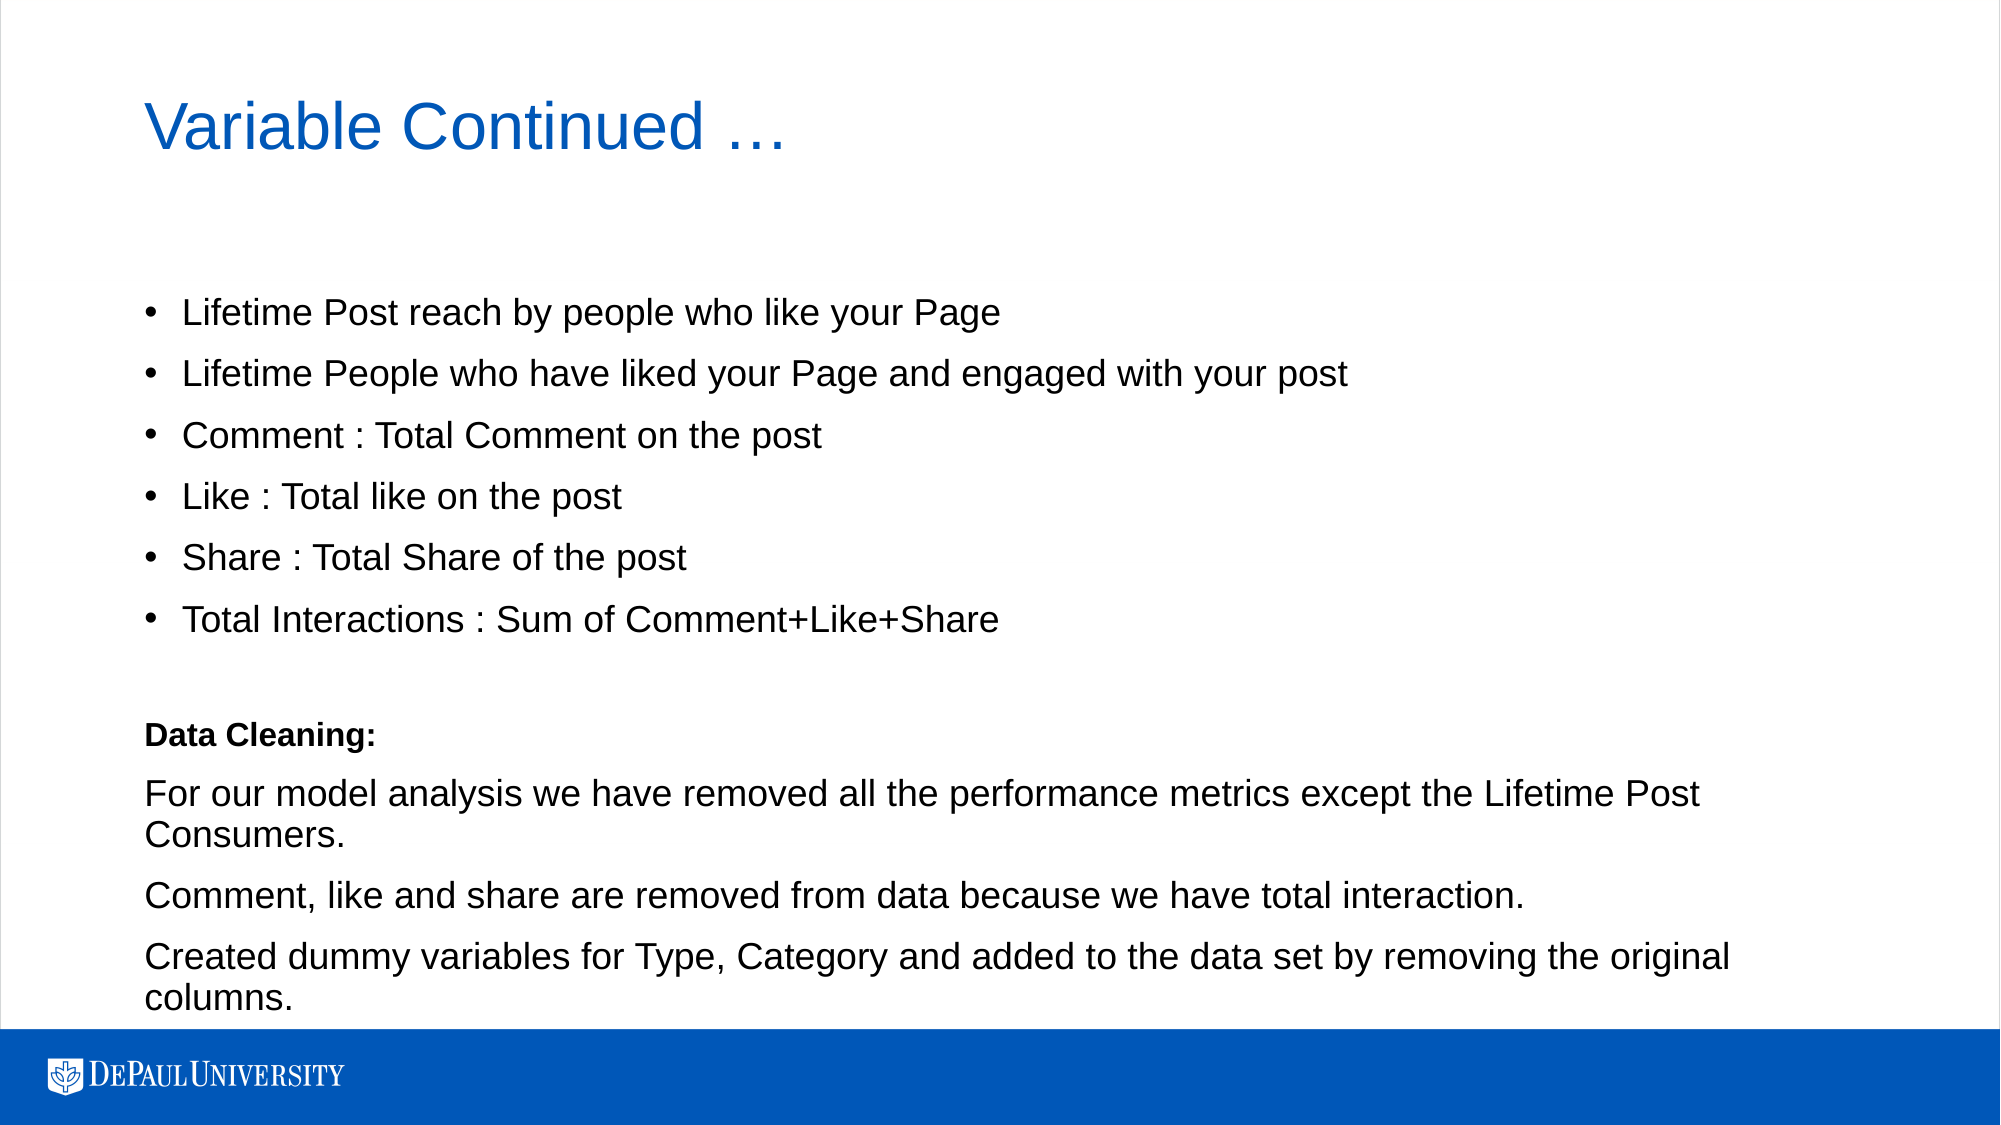

# Variable Continued …
Lifetime Post reach by people who like your Page
Lifetime People who have liked your Page and engaged with your post
Comment : Total Comment on the post
Like : Total like on the post
Share : Total Share of the post
Total Interactions : Sum of Comment+Like+Share

Data Cleaning:
For our model analysis we have removed all the performance metrics except the Lifetime Post Consumers.
Comment, like and share are removed from data because we have total interaction.
Created dummy variables for Type, Category and added to the data set by removing the original columns.